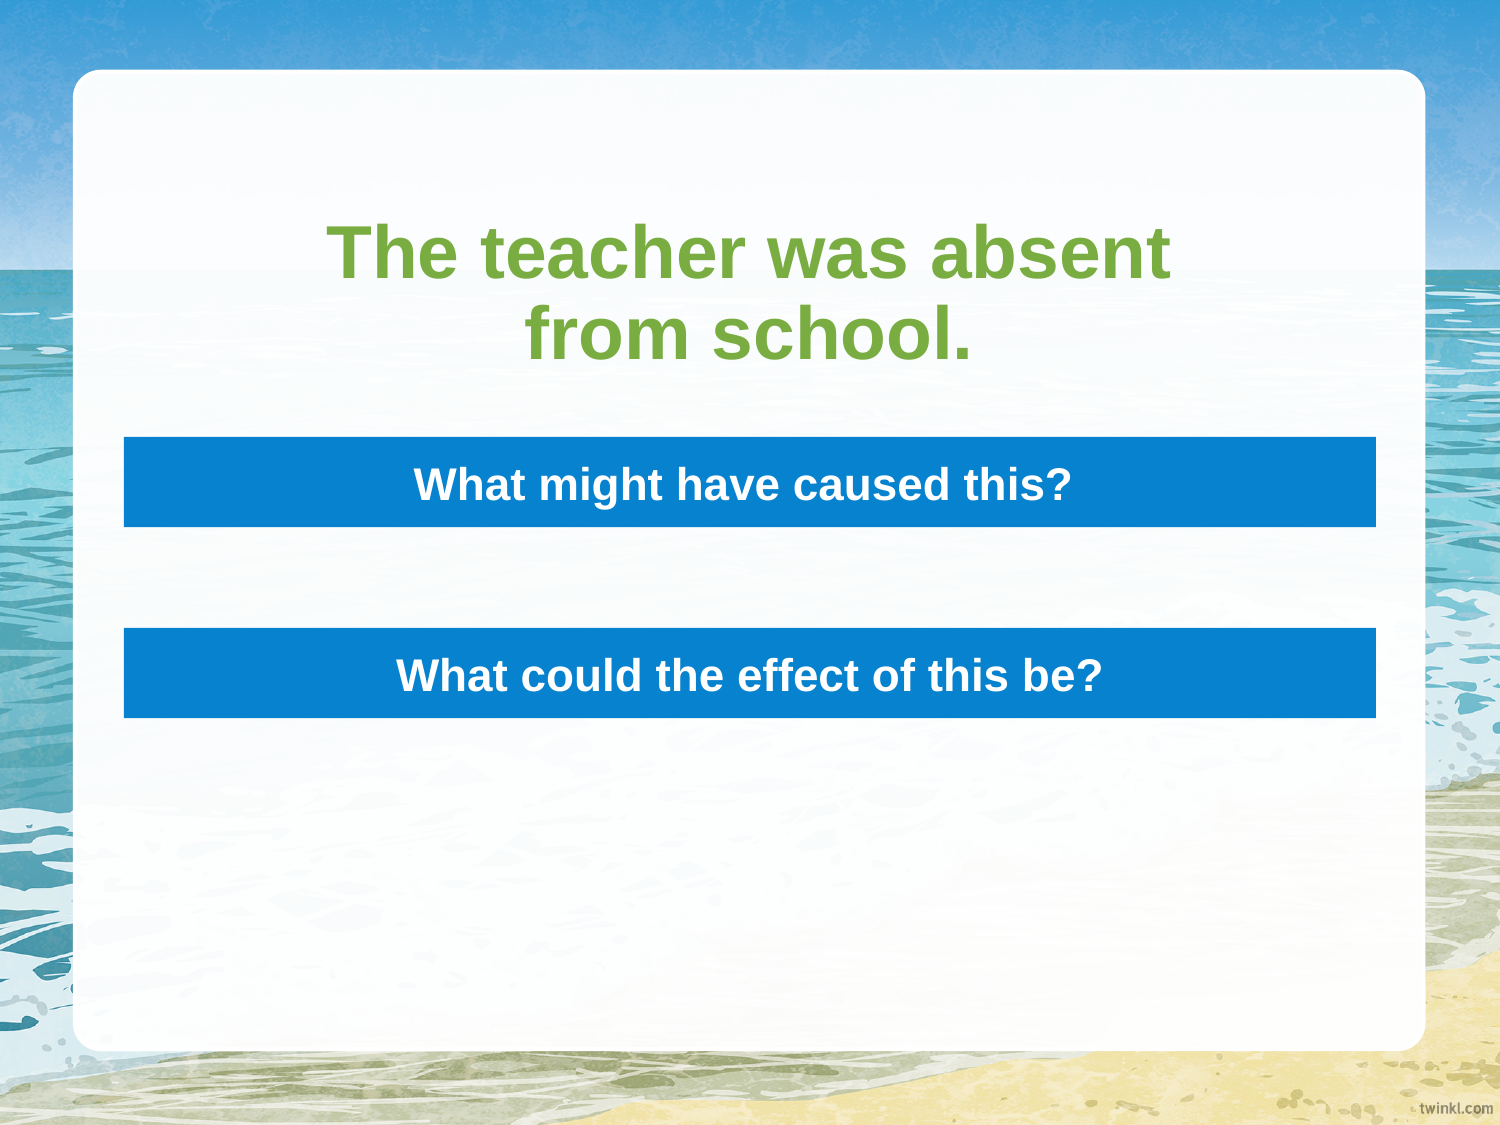

# The teacher was absent from school.
What might have caused this?
What could the effect of this be?